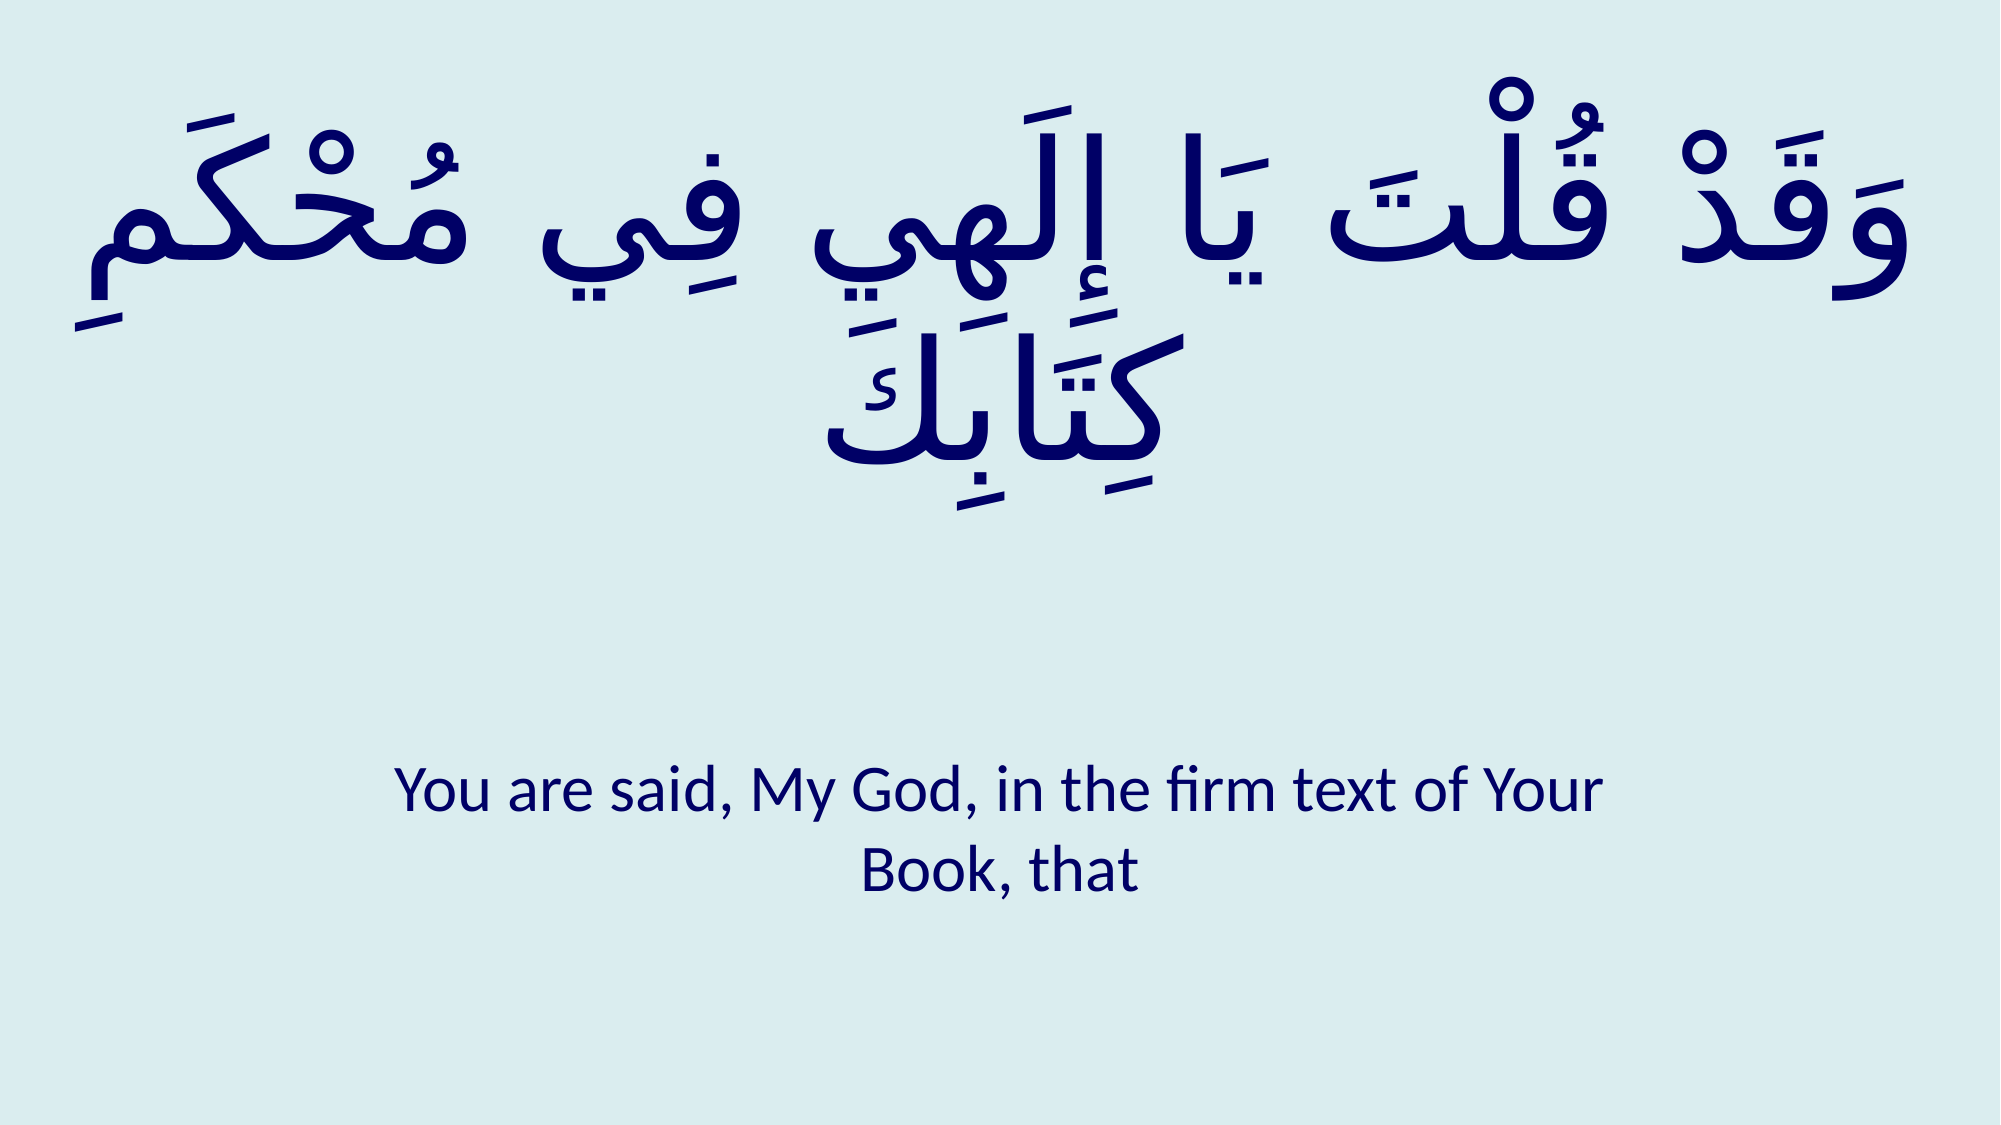

# وَقَدْ قُلْتَ يَا إِلَهِي فِي مُحْكَمِ كِتَابِكَ
You are said, My God, in the firm text of Your Book, that